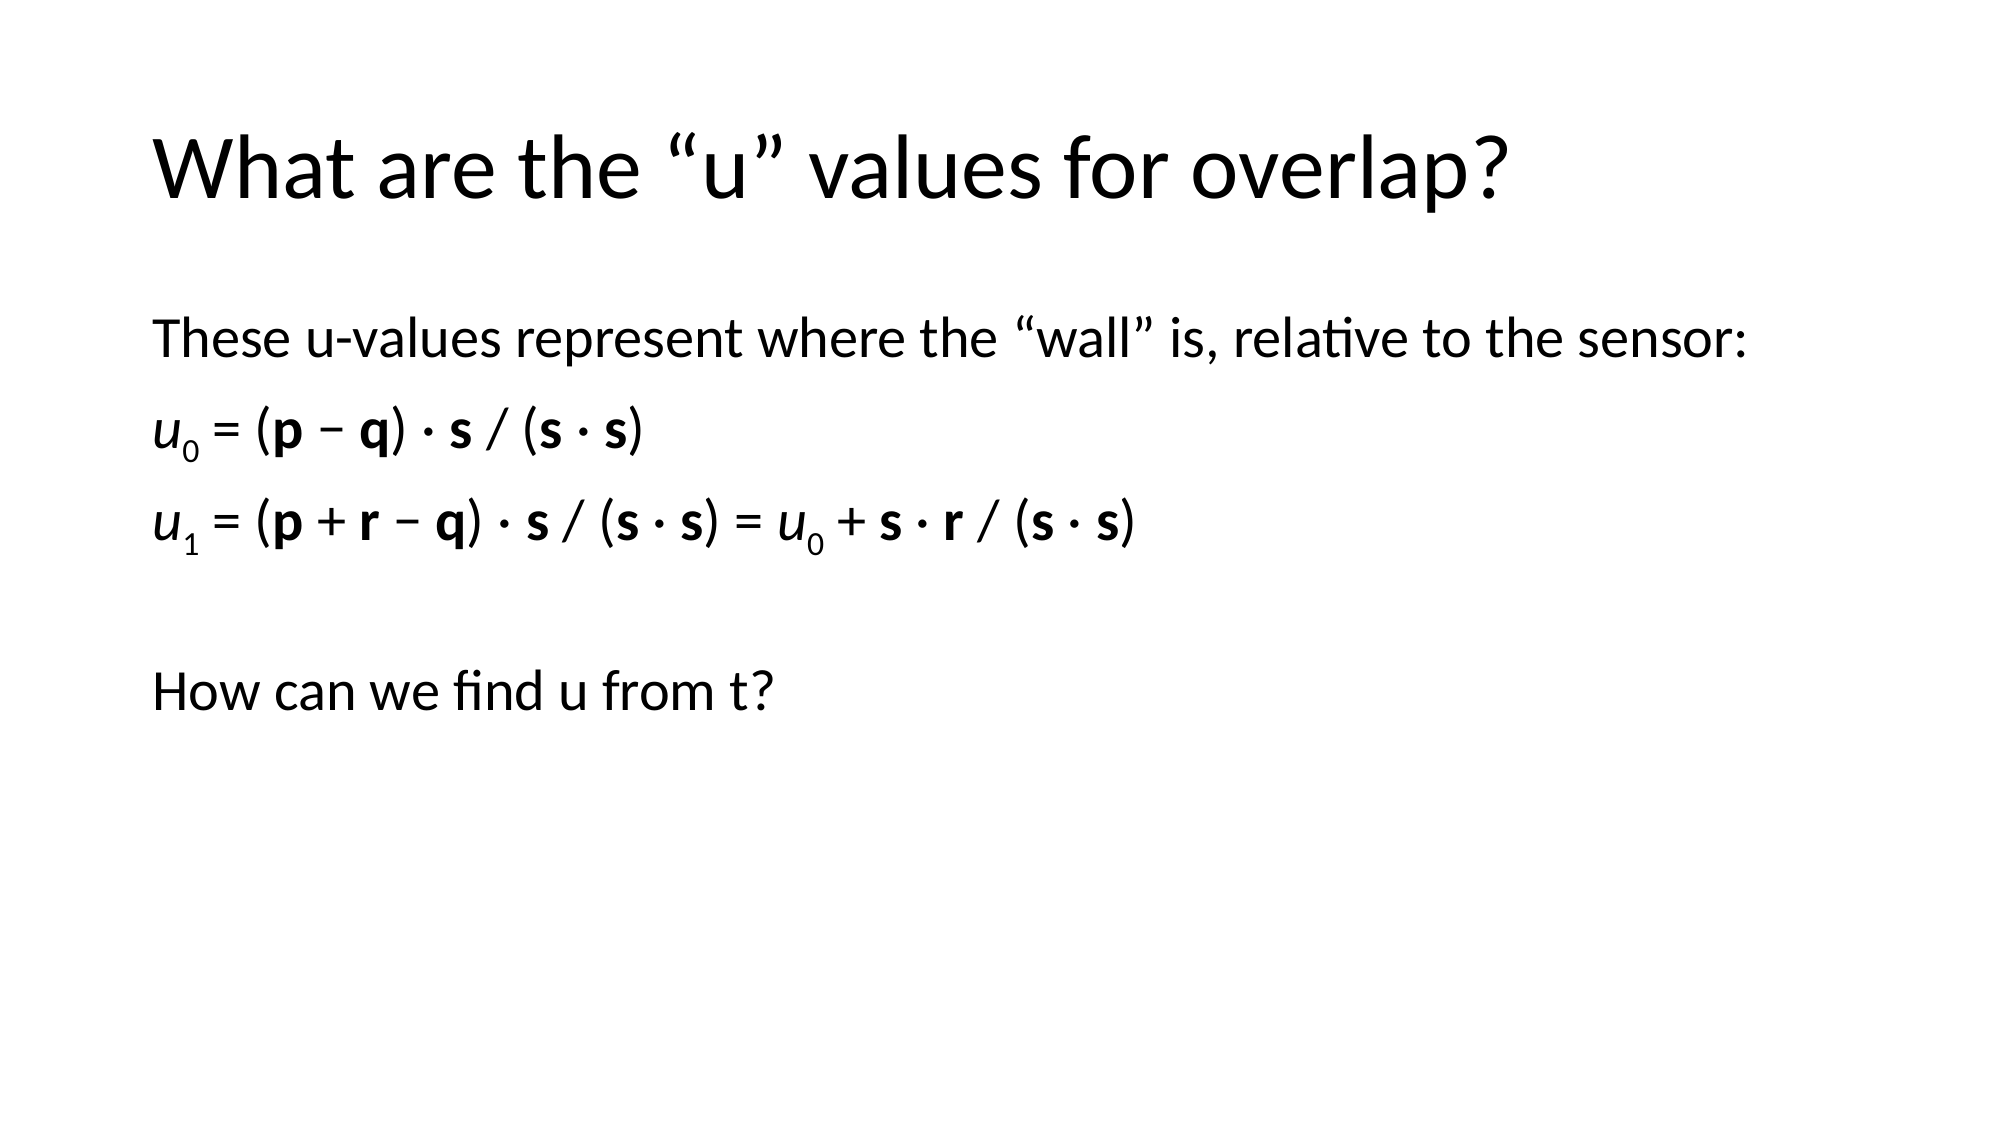

# What are the “u” values for overlap?
These u-values represent where the “wall” is, relative to the sensor:
u0 = (p − q) · s / (s · s)
u1 = (p + r − q) · s / (s · s) = u0 + s · r / (s · s)

How can we find u from t?